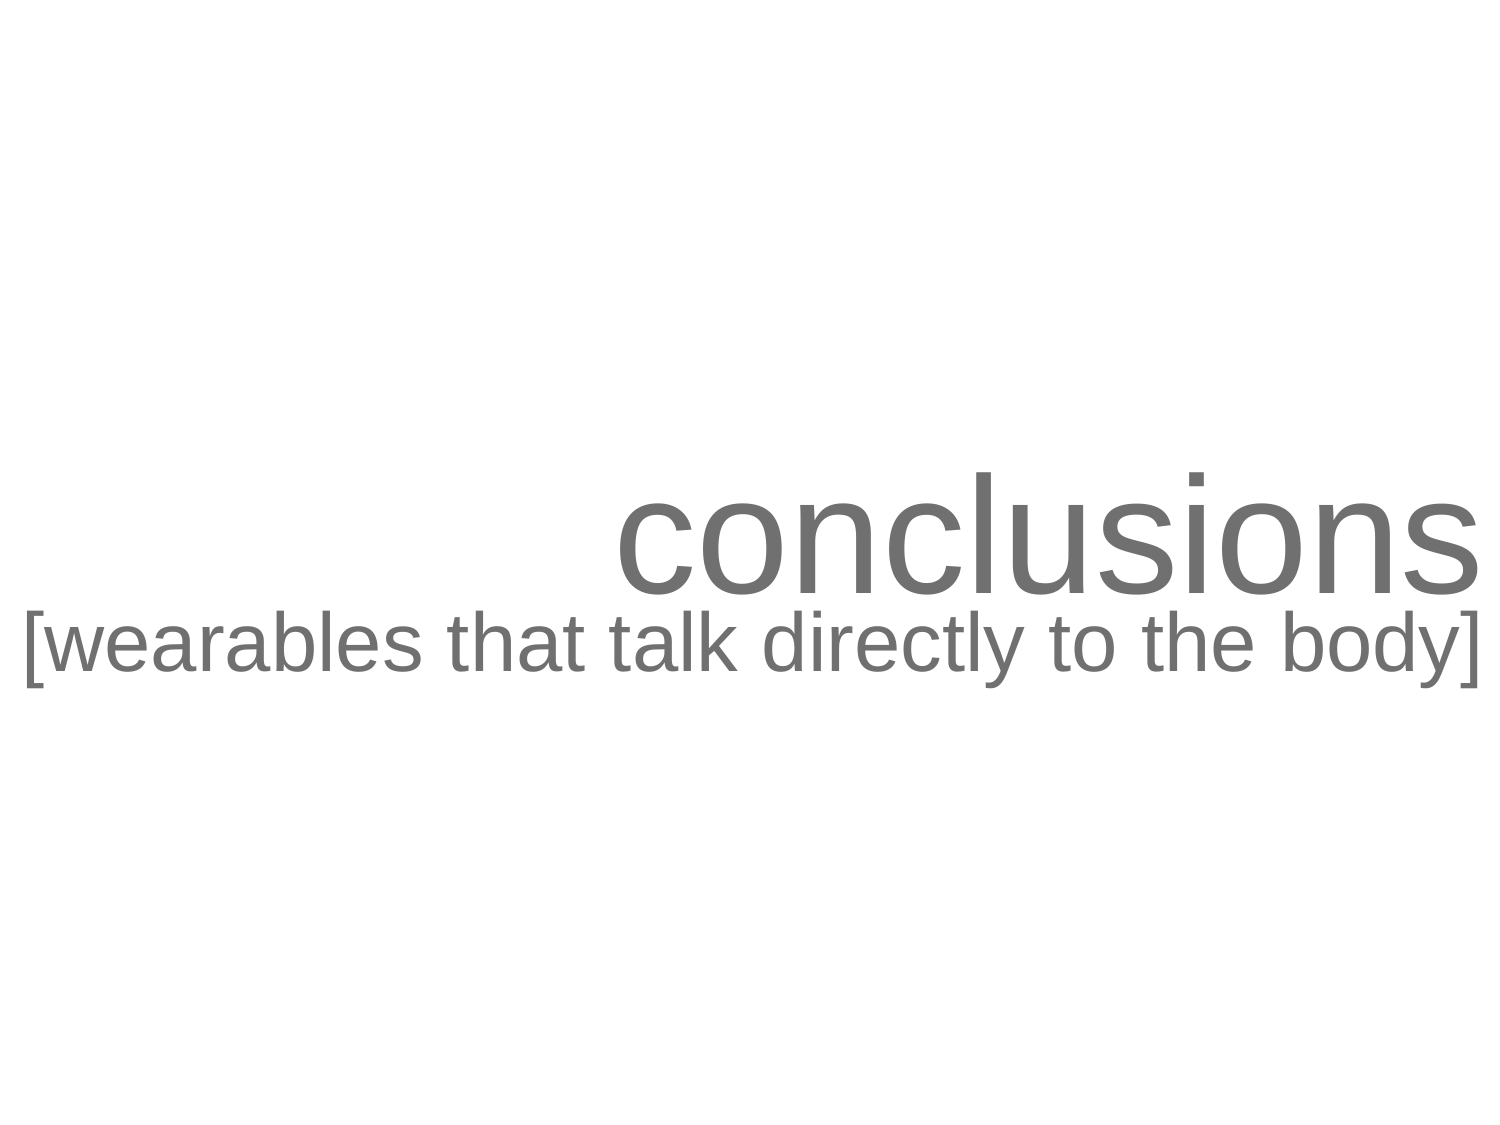

# conclusions [wearables that talk directly to the body]